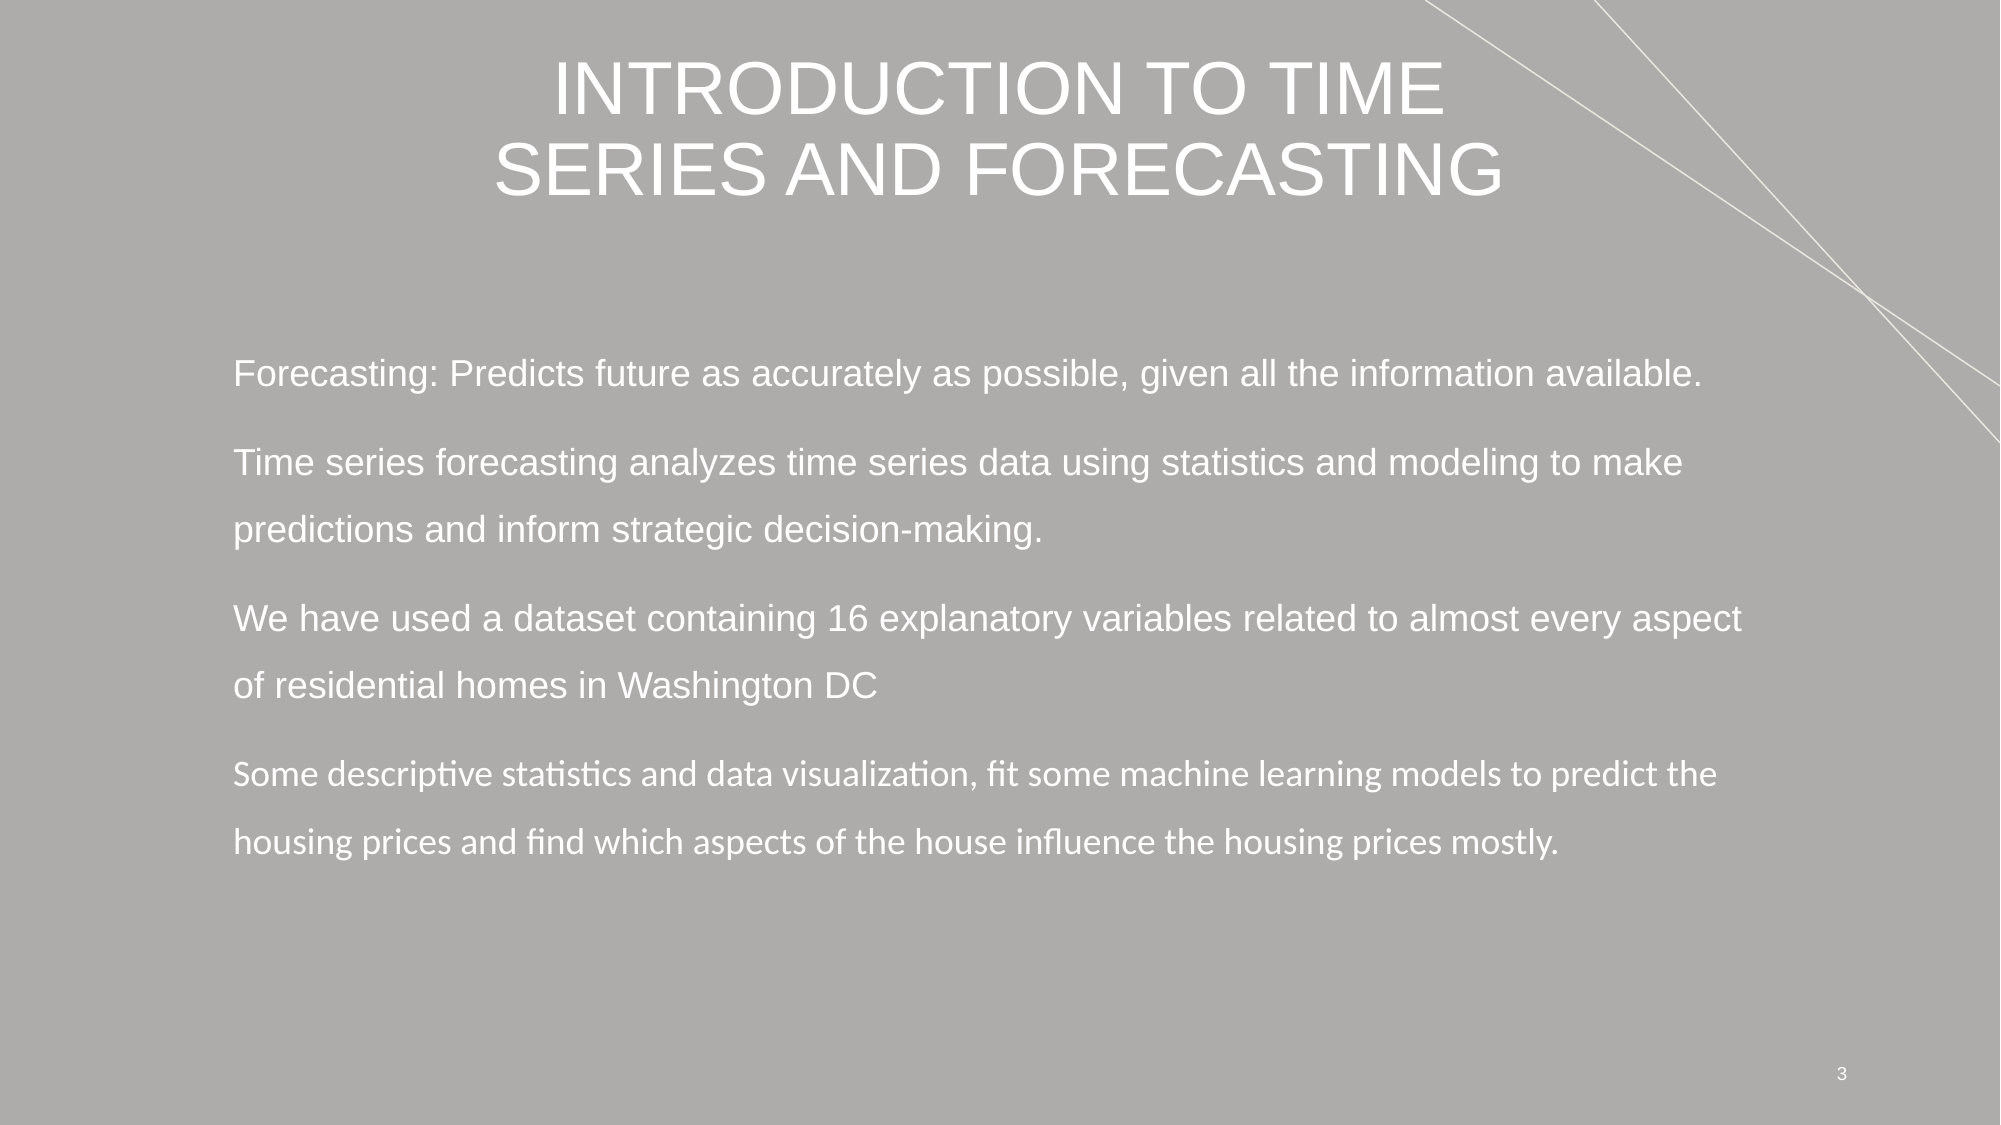

# INTRODUCTION TO TIME SERIES AND FORECASTING
Forecasting: Predicts future as accurately as possible, given all the information available.
Time series forecasting analyzes time series data using statistics and modeling to make predictions and inform strategic decision-making.
We have used a dataset containing 16 explanatory variables related to almost every aspect of residential homes in Washington DC
Some descriptive statistics and data visualization, fit some machine learning models to predict the housing prices and find which aspects of the house influence the housing prices mostly.

3